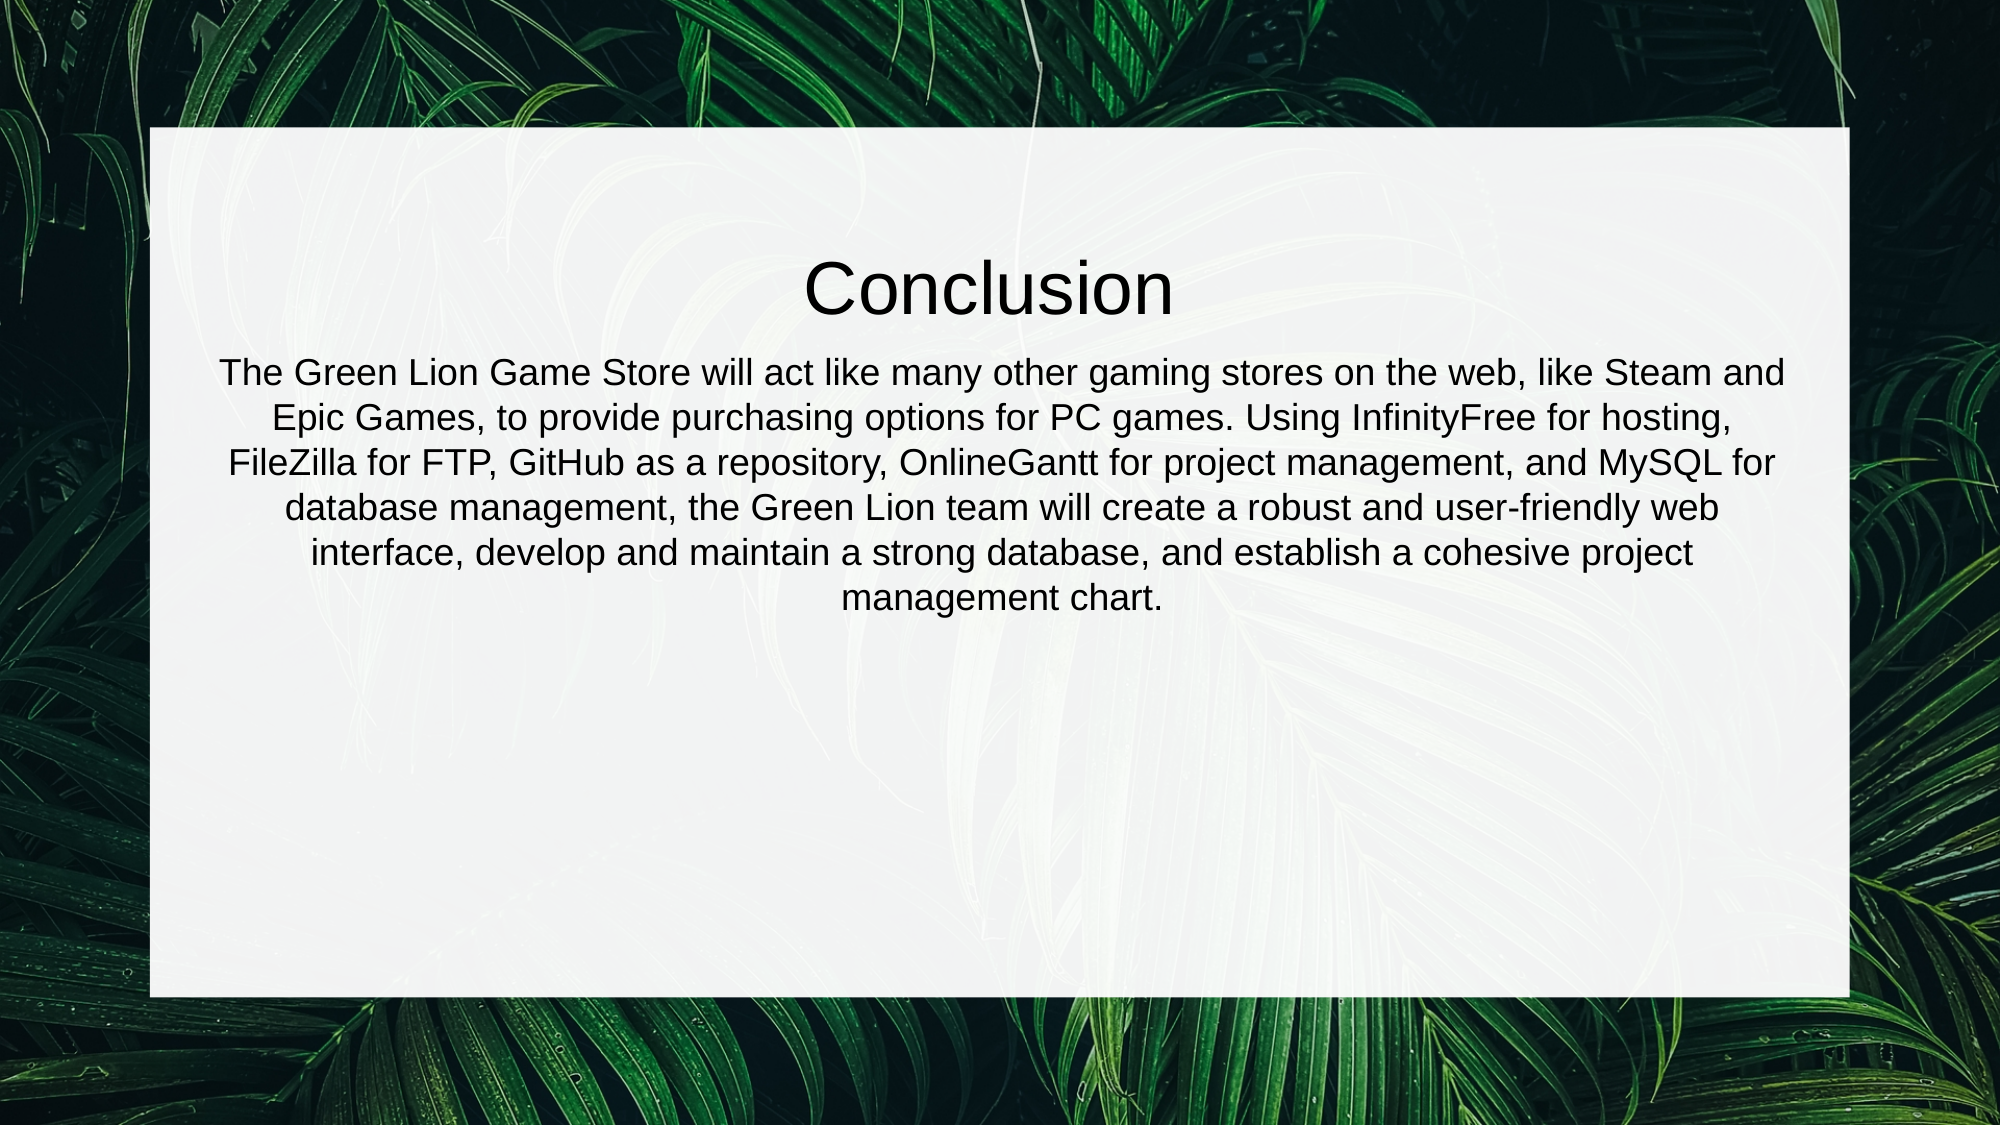

# Conclusion
The Green Lion Game Store will act like many other gaming stores on the web, like Steam and Epic Games, to provide purchasing options for PC games. Using InfinityFree for hosting, FileZilla for FTP, GitHub as a repository, OnlineGantt for project management, and MySQL for database management, the Green Lion team will create a robust and user-friendly web interface, develop and maintain a strong database, and establish a cohesive project management chart.